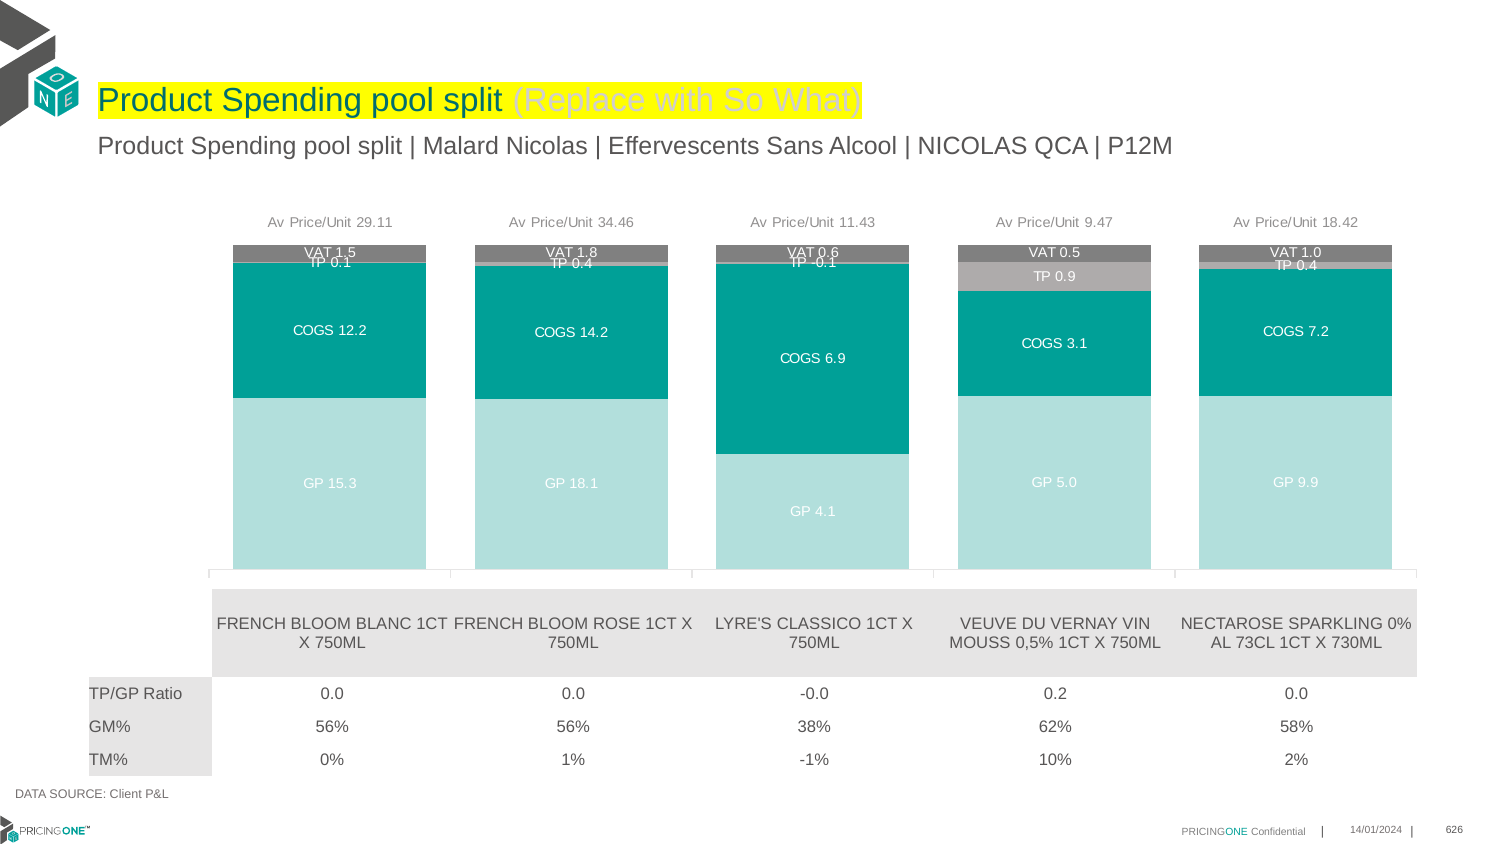

# Product Spending pool split (Replace with So What)
Product Spending pool split | Malard Nicolas | Effervescents Sans Alcool | NICOLAS QCA | P12M

### Chart

| Category | GP | COGS | TP | VAT |
|---|---|---|---|---|
| Av Price/Unit 29.11 | 15.338199999999999 | 12.150000000000002 | 0.10466322393251559 | 1.5176074773162878 |
| Av Price/Unit 34.46 | 18.077499999999997 | 14.150000000000002 | 0.43157028335182446 | 1.7962488655843465 |
| Av Price/Unit 11.43 | 4.1383 | 6.857000000000001 | -0.0981558109593017 | 0.5993429303972383 |
| Av Price/Unit 9.47 | 5.047996527777778 | 3.0616298611111112 | 0.8654920945234359 | 0.4936315165876771 |
| Av Price/Unit 18.42 | 9.8616 | 7.199999999999999 | 0.39750411252102325 | 0.960250726188655 |
|  | FRENCH BLOOM BLANC 1CT X 750ML | FRENCH BLOOM ROSE 1CT X 750ML | LYRE'S CLASSICO 1CT X 750ML | VEUVE DU VERNAY VIN MOUSS 0,5% 1CT X 750ML | NECTAROSE SPARKLING 0% AL 73CL 1CT X 730ML |
| --- | --- | --- | --- | --- | --- |
| TP/GP Ratio | 0.0 | 0.0 | -0.0 | 0.2 | 0.0 |
| GM% | 56% | 56% | 38% | 62% | 58% |
| TM% | 0% | 1% | -1% | 10% | 2% |
DATA SOURCE: Client P&L

14/01/2024
626